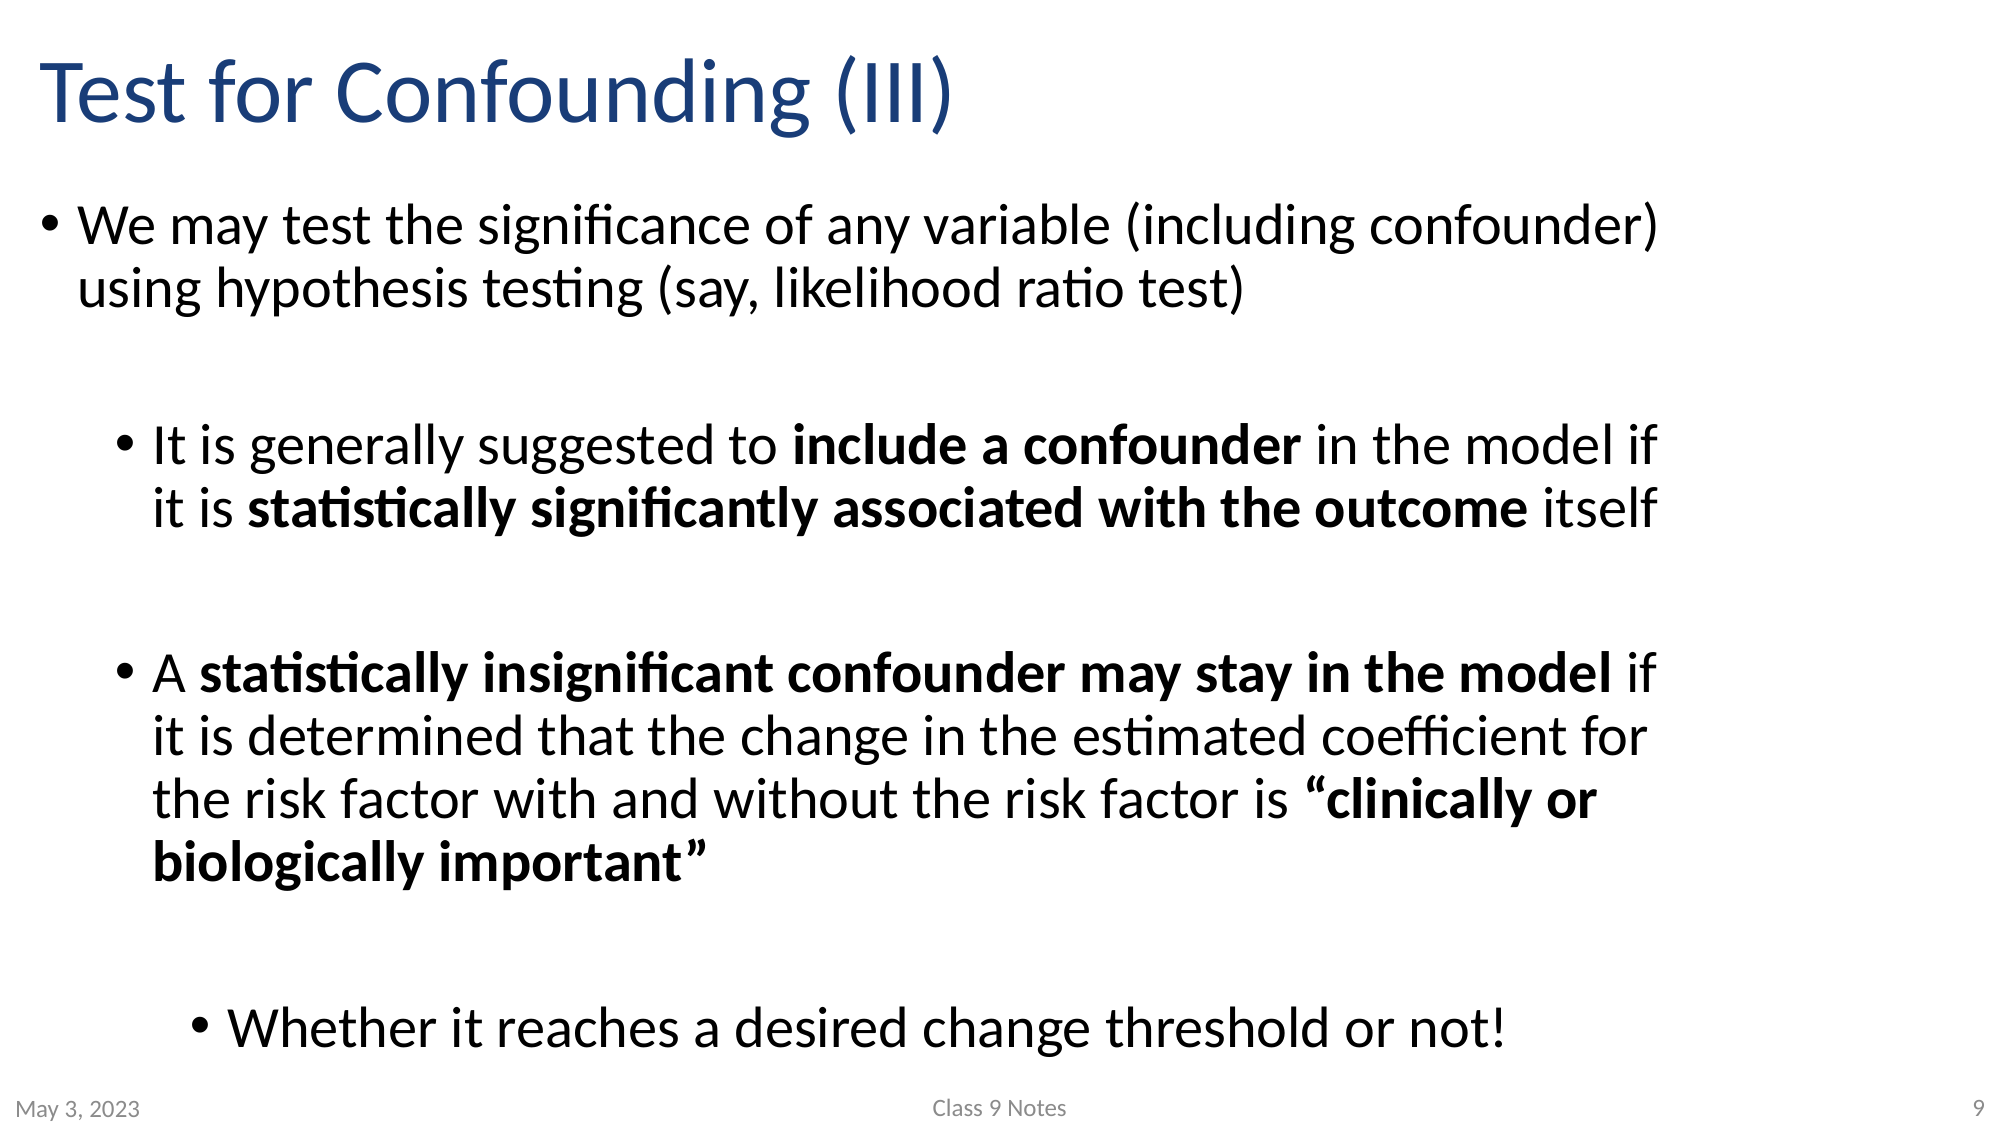

# Test for Confounding (III)
We may test the significance of any variable (including confounder) using hypothesis testing (say, likelihood ratio test)

It is generally suggested to include a confounder in the model if it is statistically significantly associated with the outcome itself

A statistically insignificant confounder may stay in the model if it is determined that the change in the estimated coefficient for the risk factor with and without the risk factor is “clinically or biologically important”

Whether it reaches a desired change threshold or not!

Class 9 Notes
9
May 3, 2023